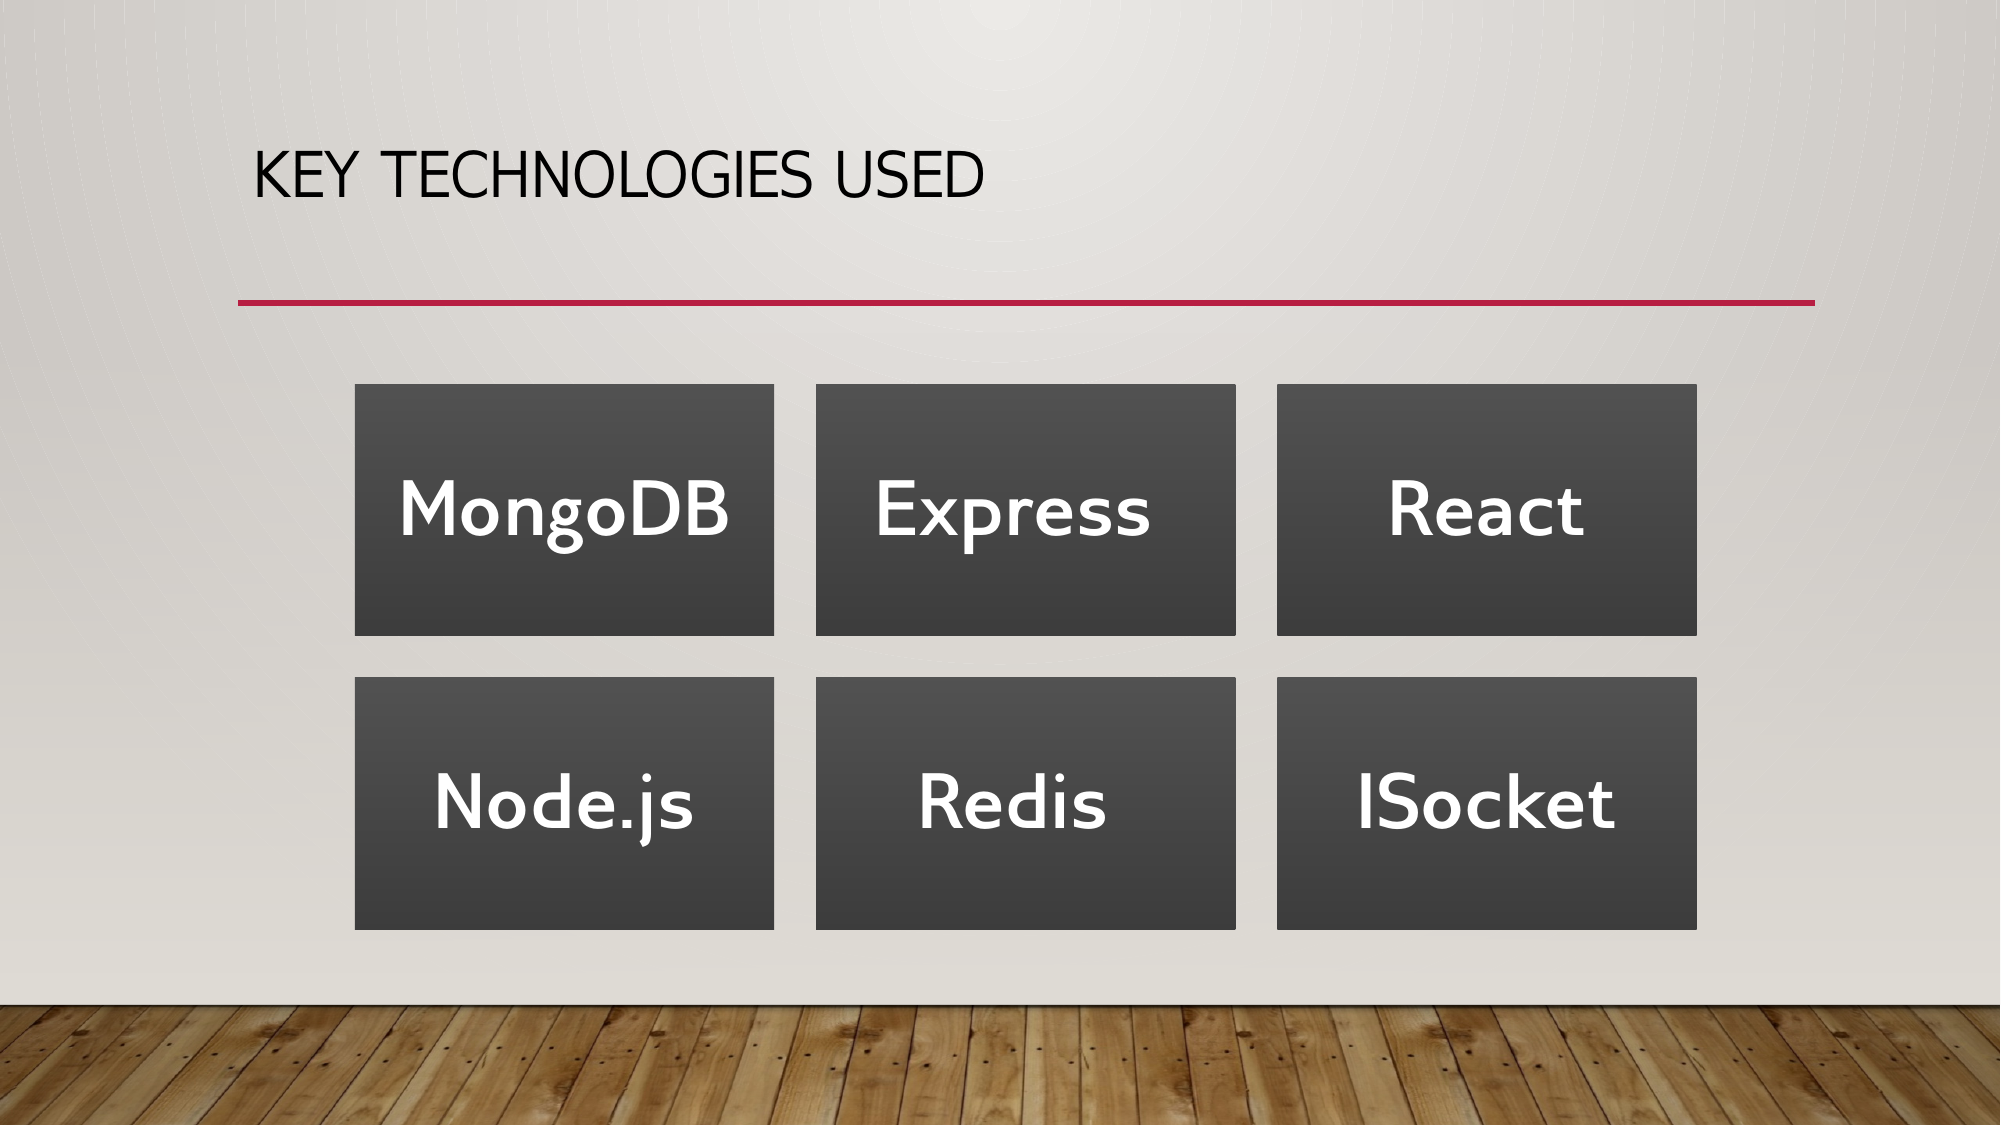

# Key technologies used
MongoDB
Express
React
Node.js
Redis
ISocket